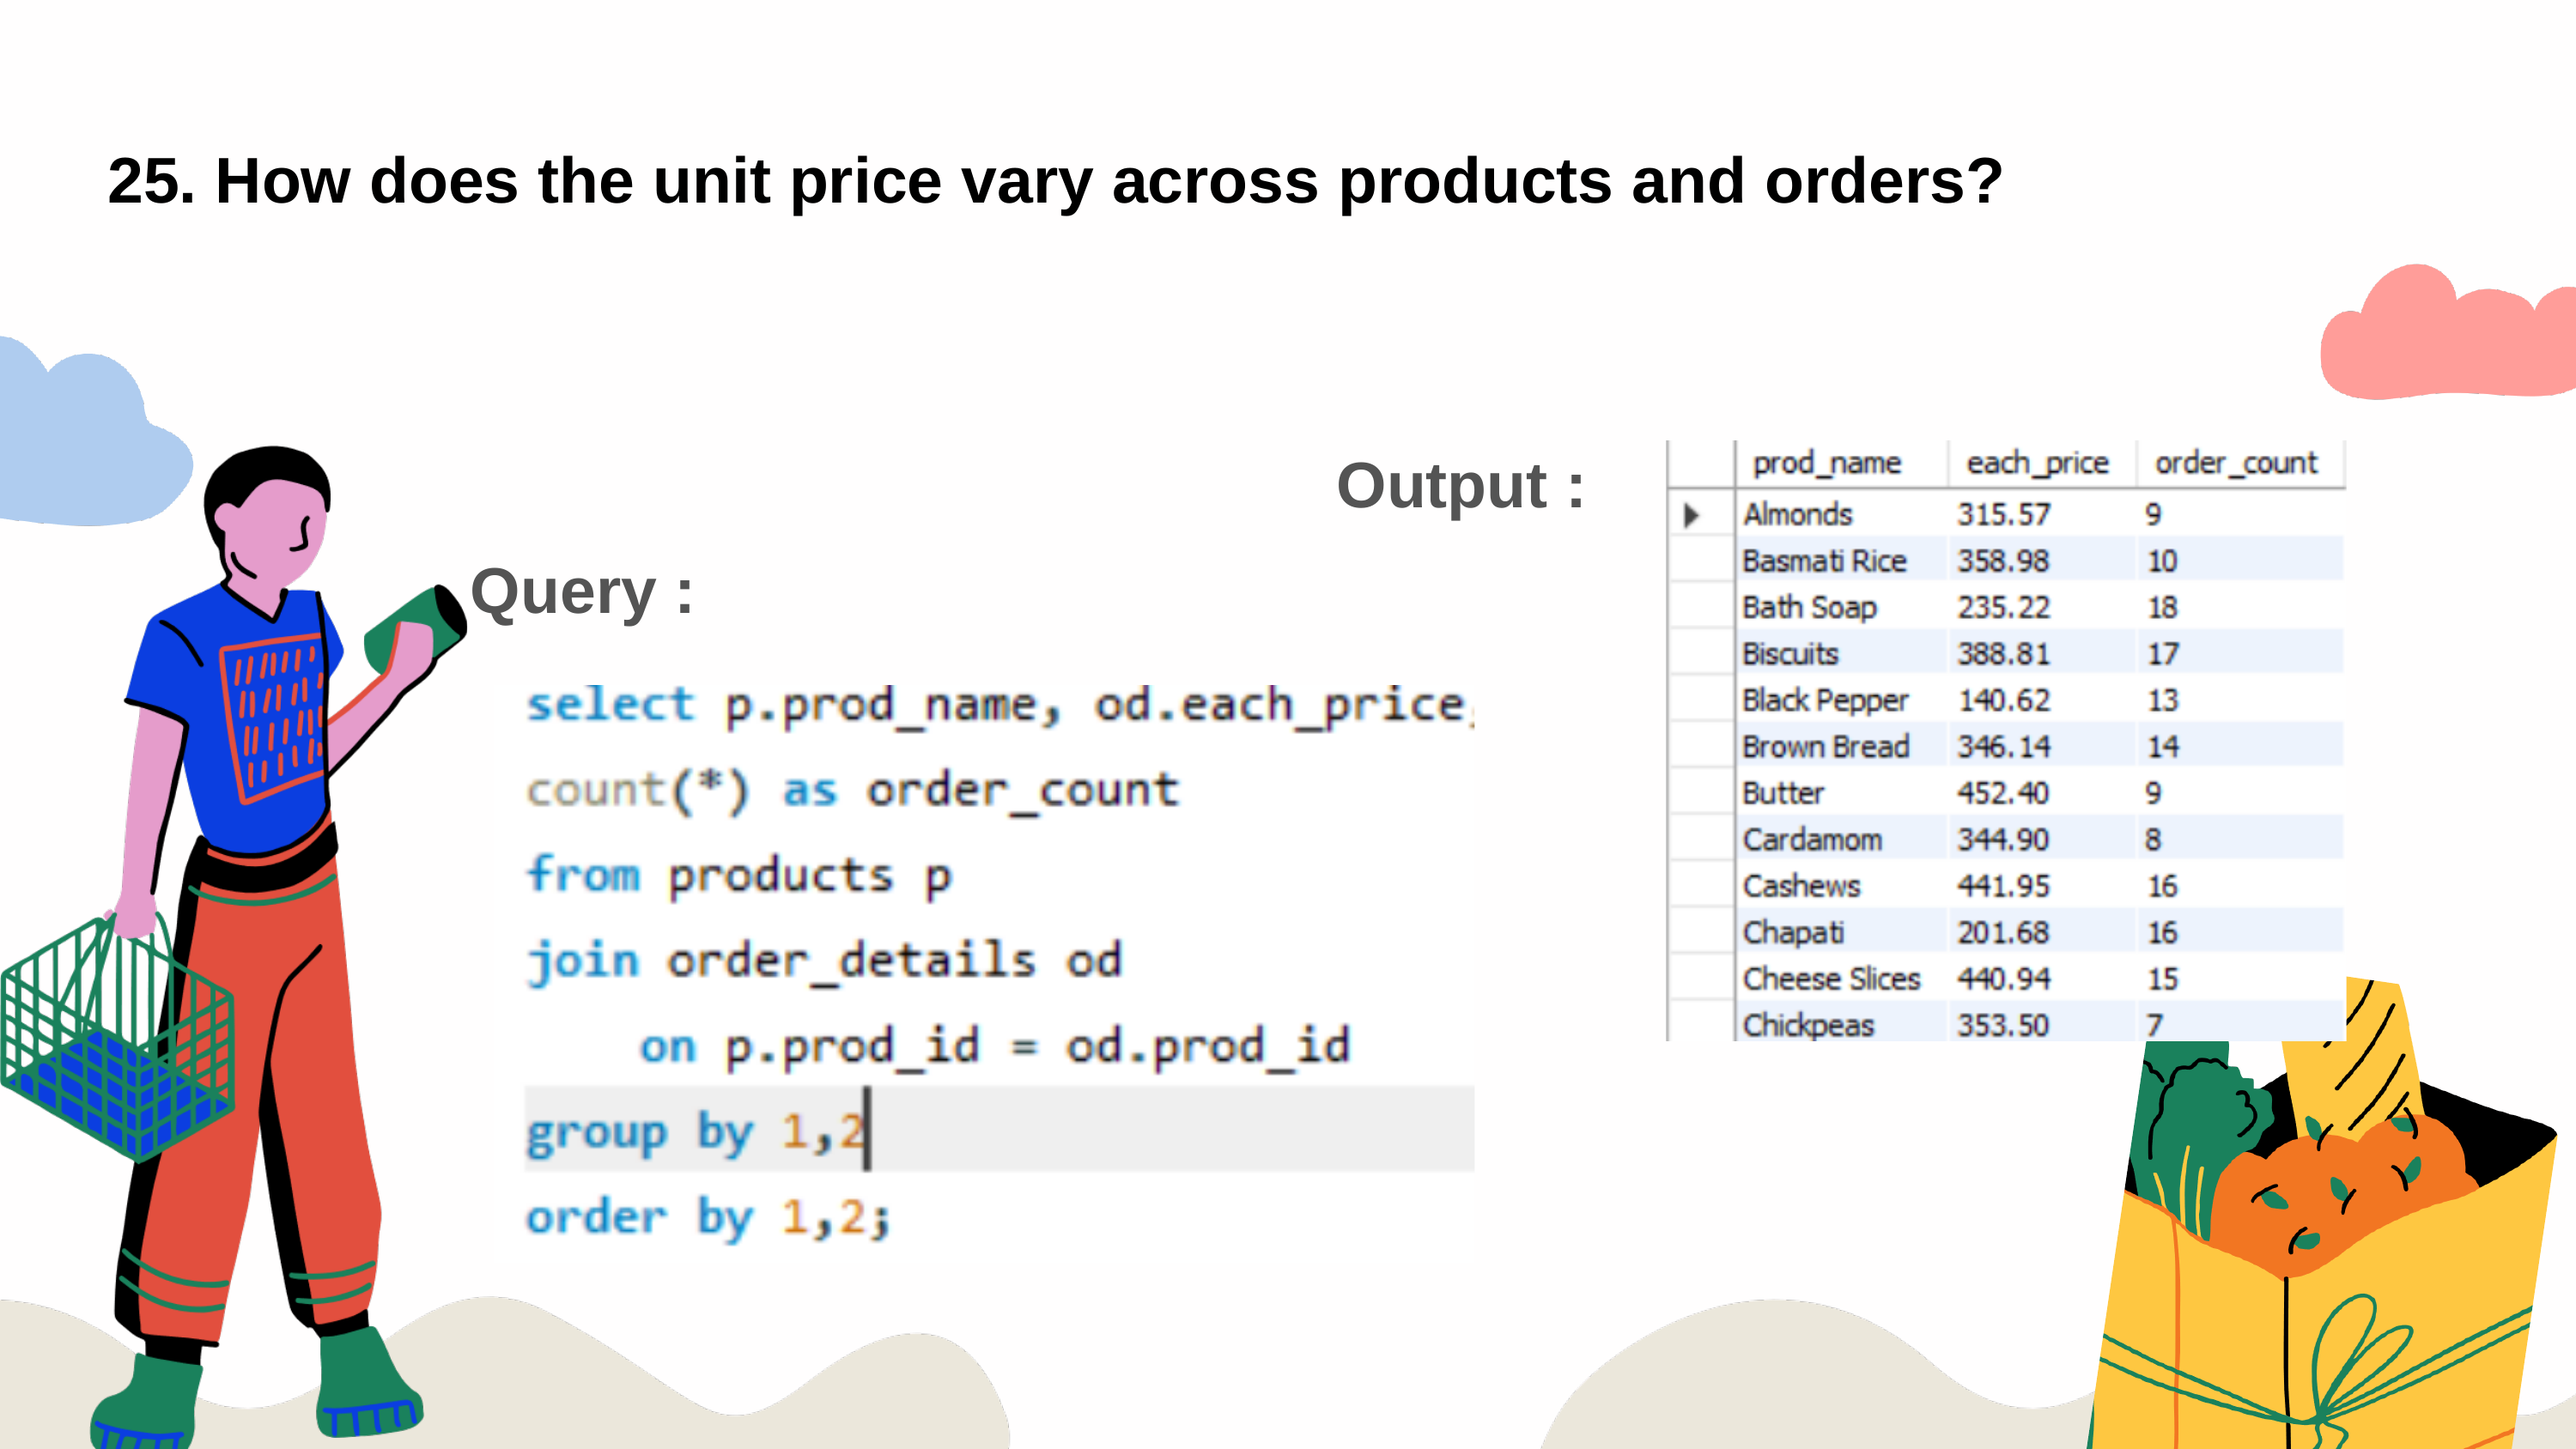

25. How does the unit price vary across products and orders?

Output :
Query :